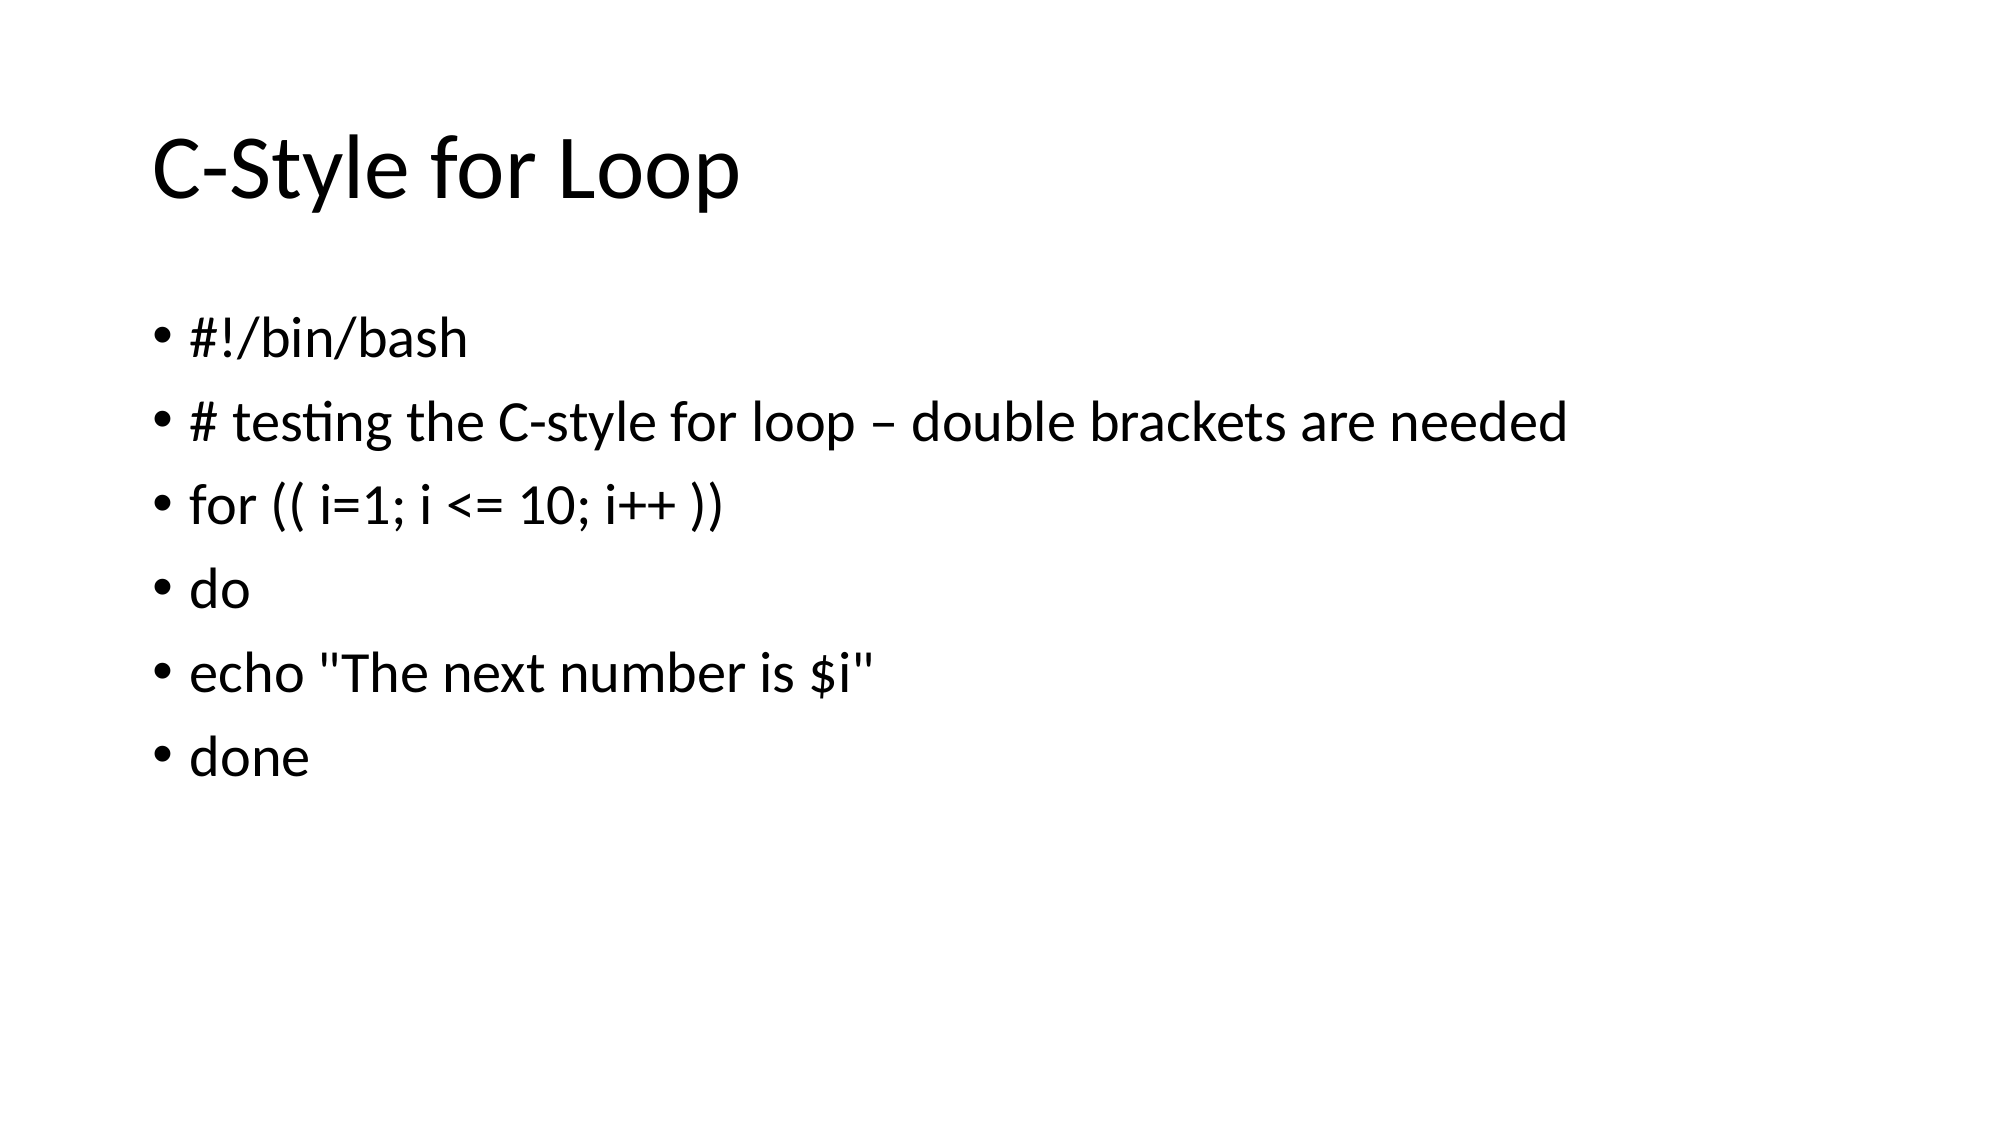

# C-Style for Loop
#!/bin/bash
# testing the C-style for loop – double brackets are needed
for (( i=1; i <= 10; i++ ))
do
echo "The next number is $i"
done